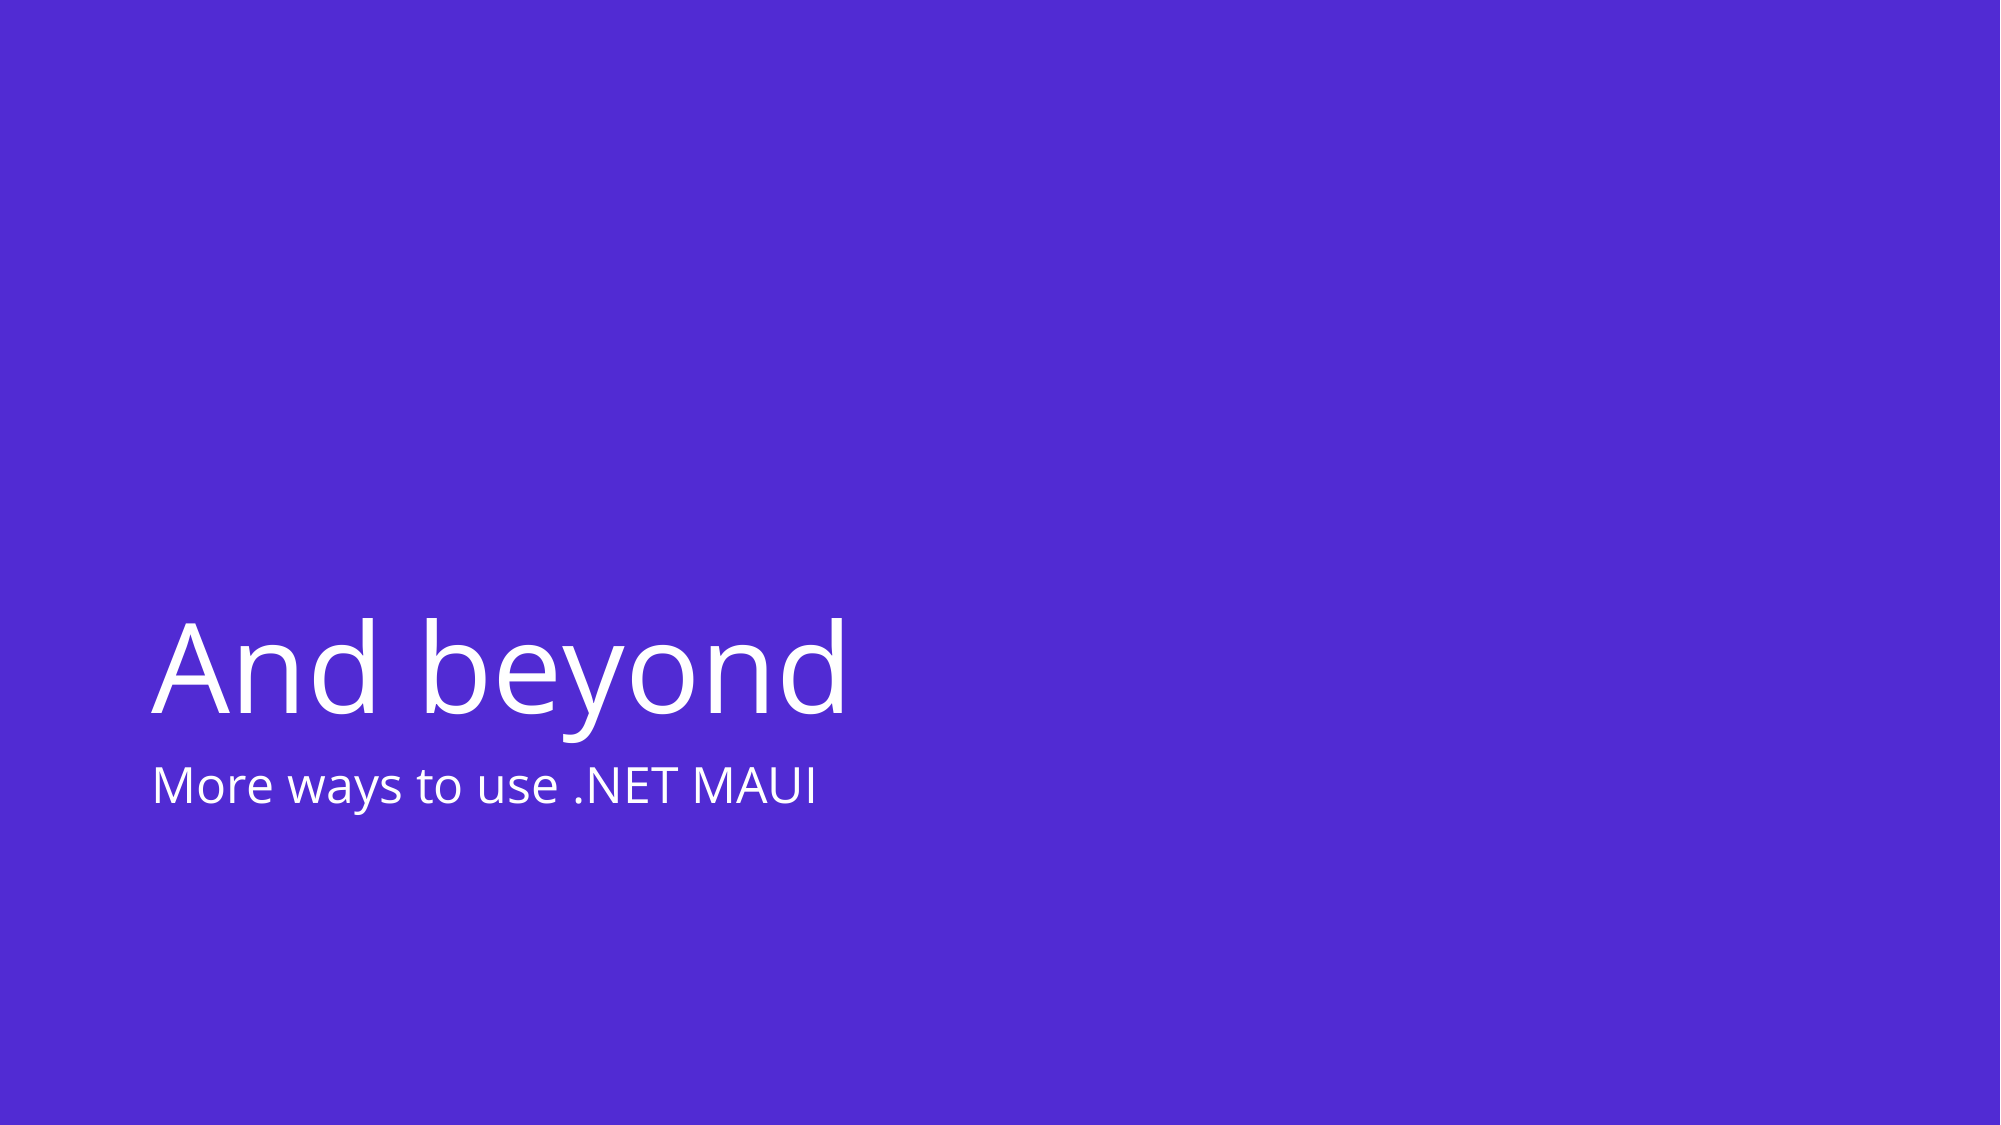

# And beyond
More ways to use .NET MAUI